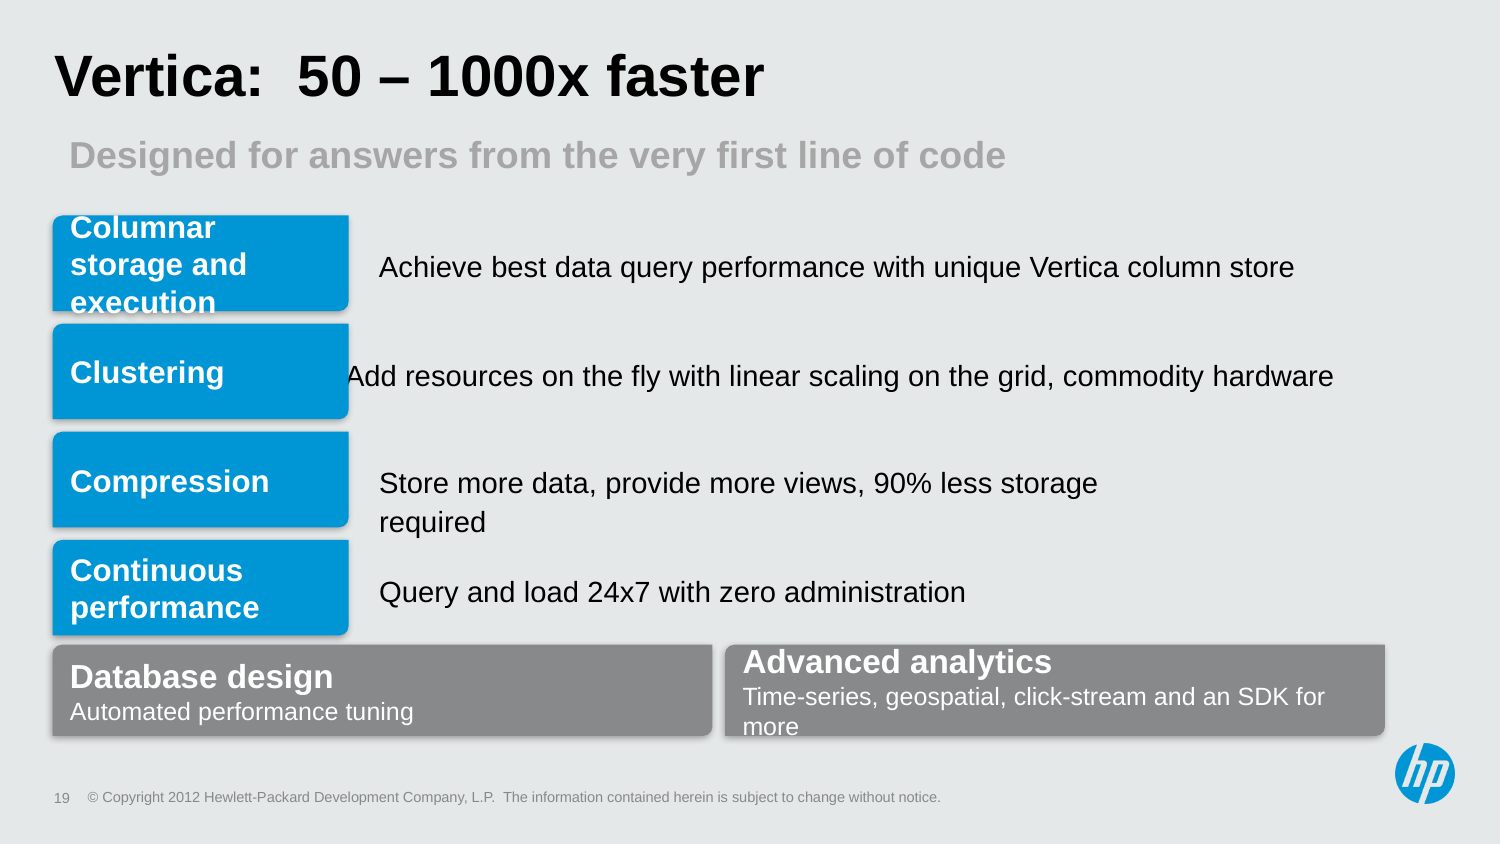

# Vertica:  50 – 1000x faster
Designed for answers from the very first line of code
Columnar storage and execution
Achieve best data query performance with unique Vertica column store
Clustering
Add resources on the fly with linear scaling on the grid, commodity hardware
Database design
Automated performance tuning
Advanced analytics
Time-series, geospatial, click-stream and an SDK for more
Compression
Store more data, provide more views, 90% less storage required
Continuous performance
Query and load 24x7 with zero administration